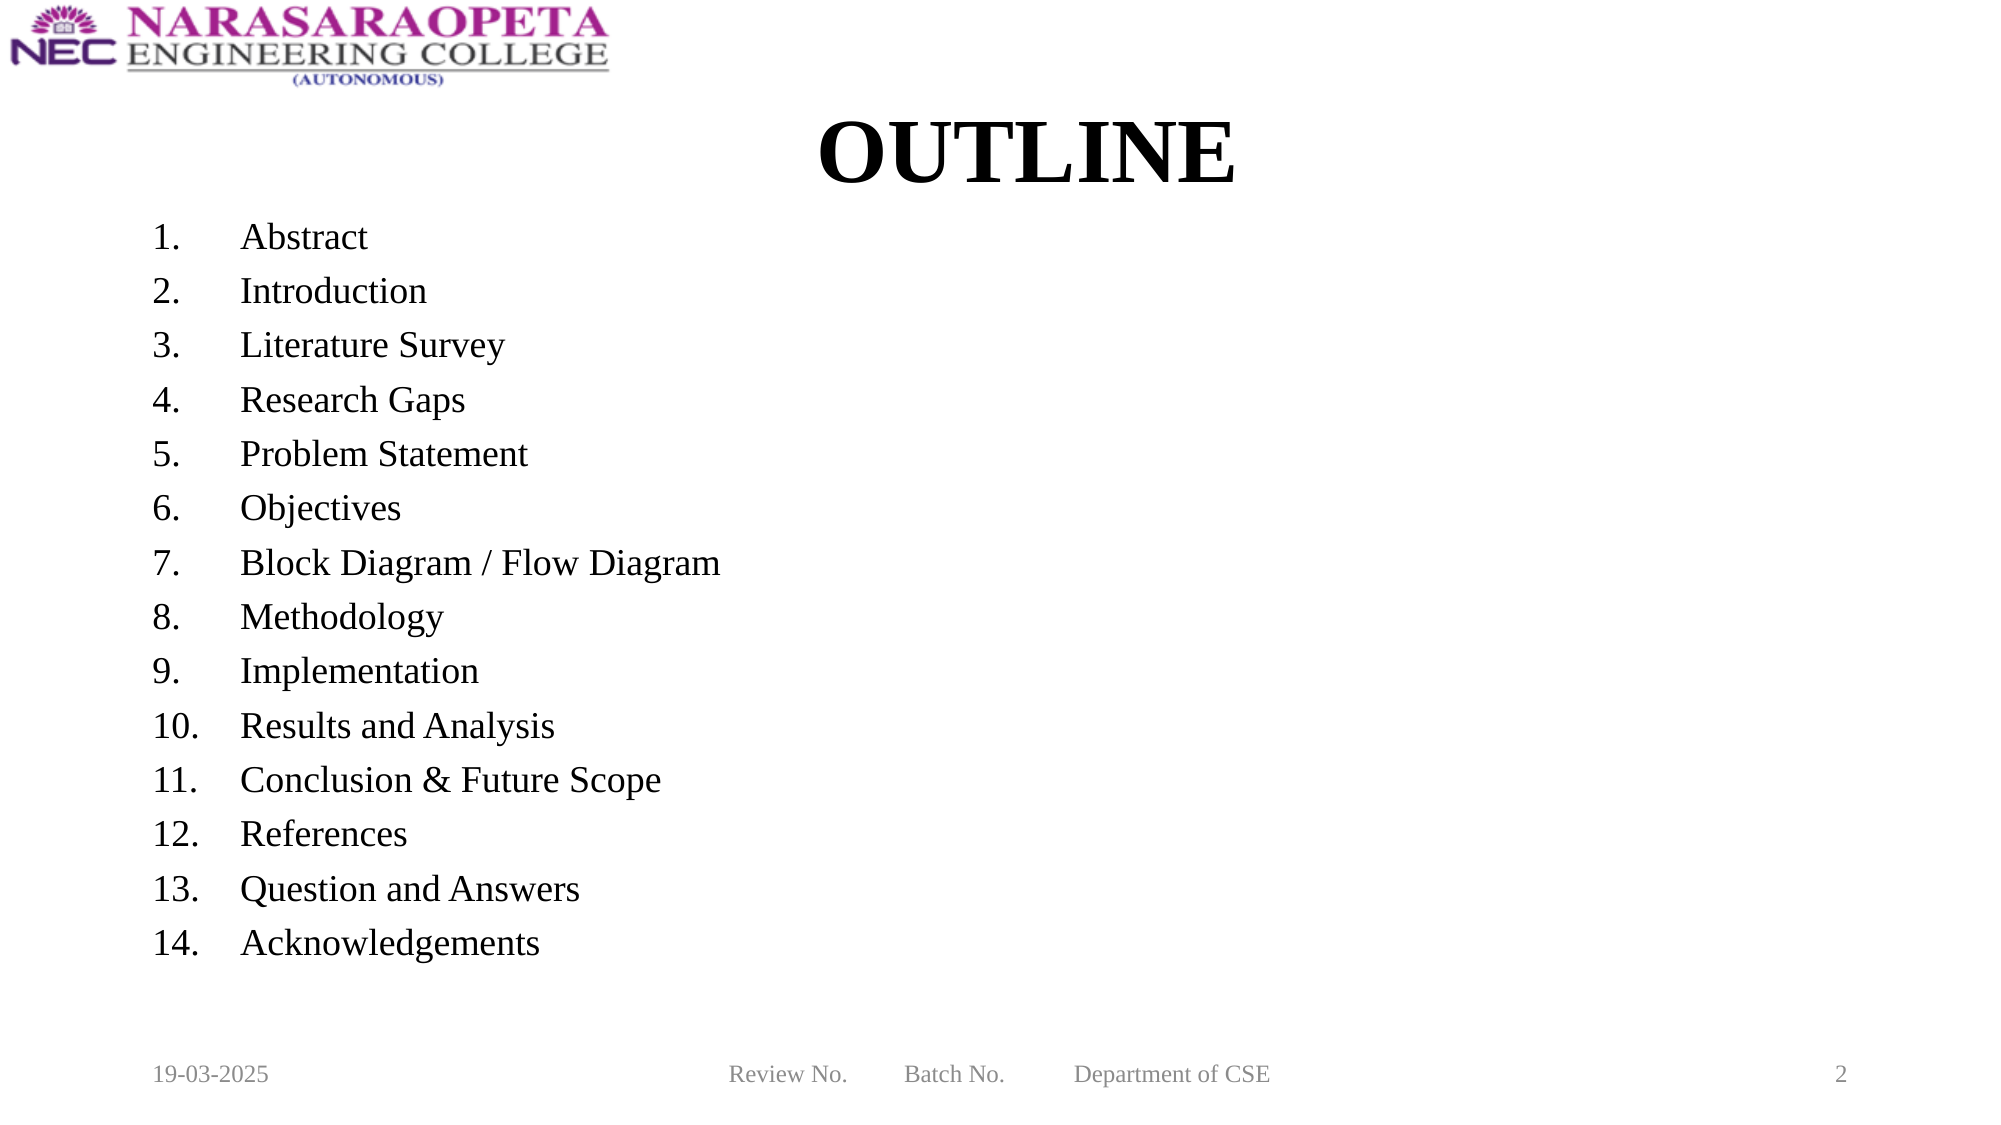

# OUTLINE
Abstract
Introduction
Literature Survey
Research Gaps
Problem Statement
Objectives
Block Diagram / Flow Diagram
Methodology
Implementation
Results and Analysis
Conclusion & Future Scope
References
Question and Answers
Acknowledgements
19-03-2025
Review No.         Batch No.           Department of CSE
2